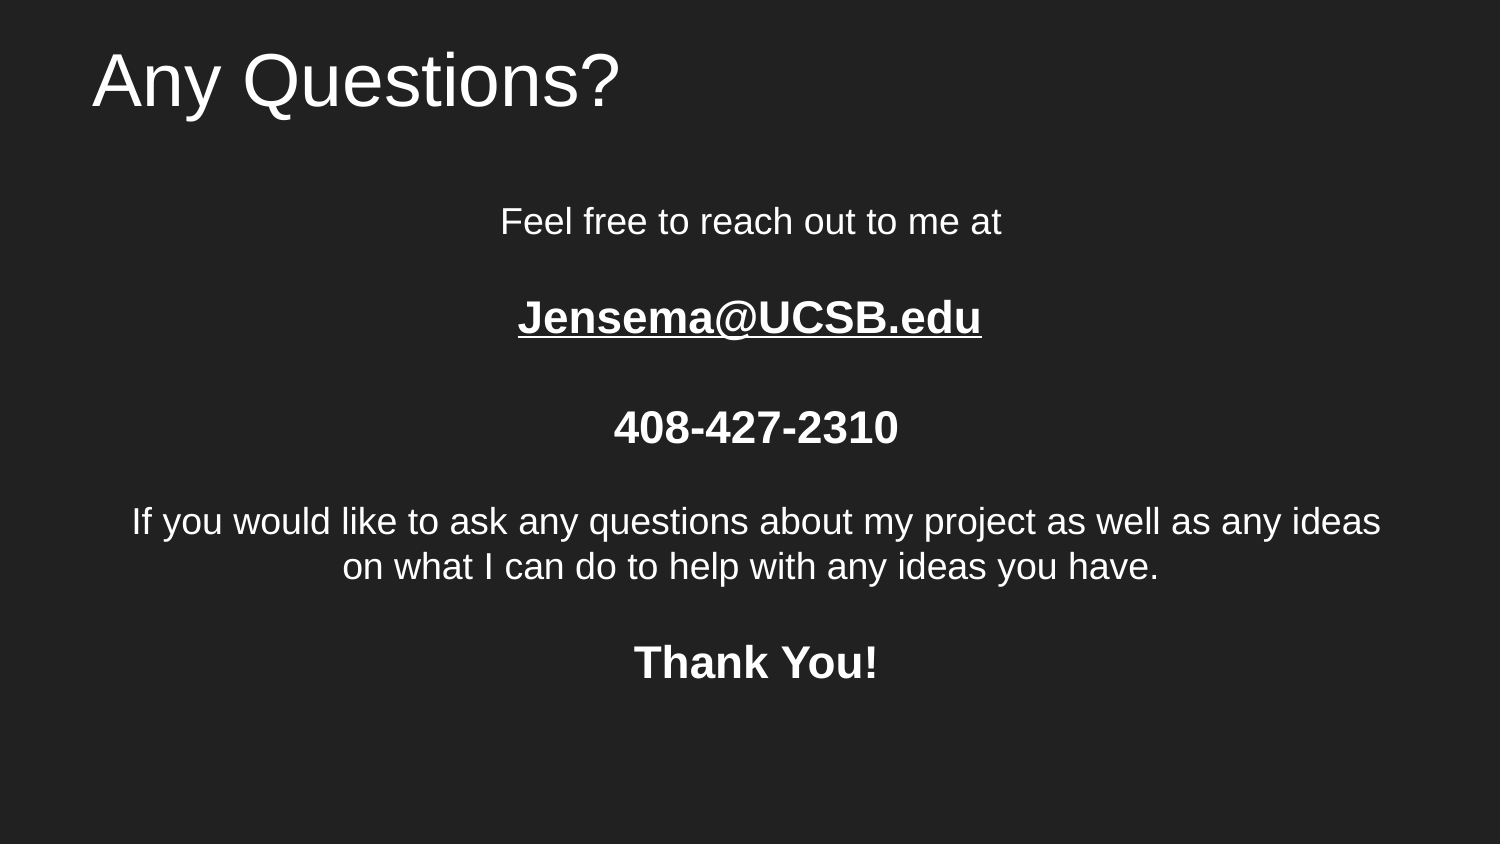

Any Questions?
Feel free to reach out to me at

Jensema@UCSB.edu

408-427-2310

If you would like to ask any questions about my project as well as any ideas on what I can do to help with any ideas you have.

Thank You!